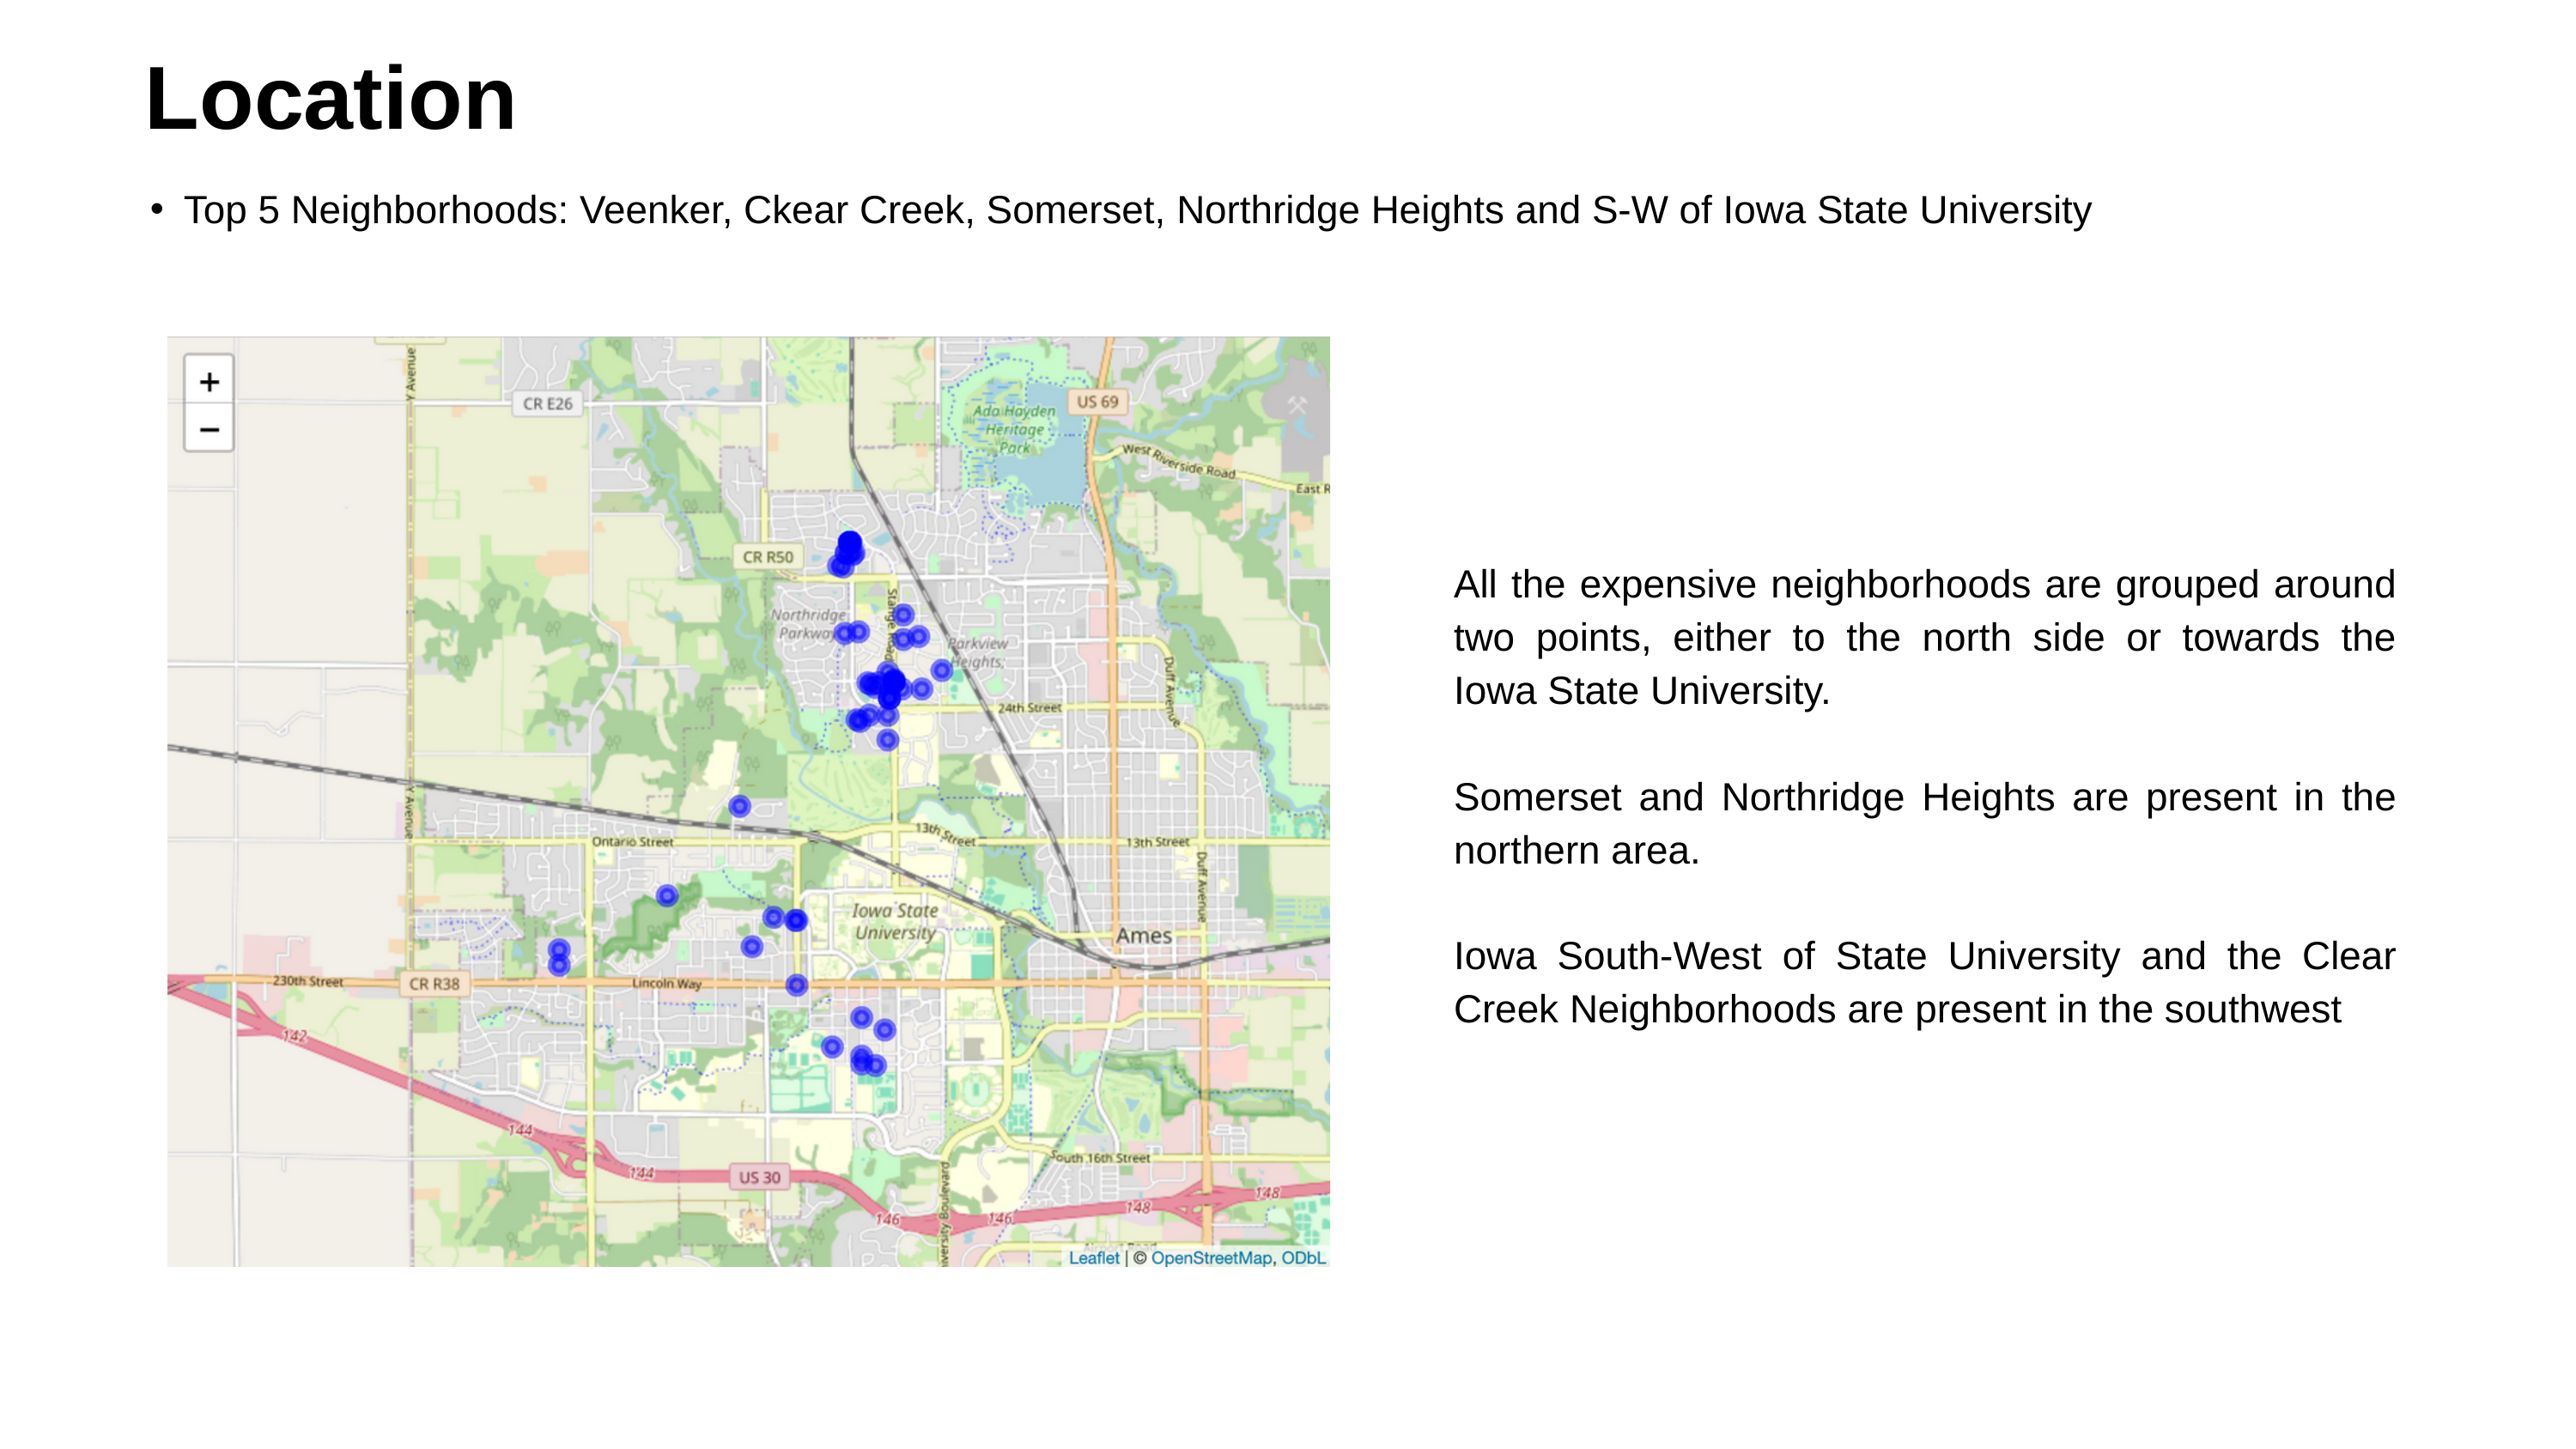

Location
Top 5 Neighborhoods: Veenker, Ckear Creek, Somerset, Northridge Heights and S-W of Iowa State University

All the expensive neighborhoods are grouped around two points, either to the north side or towards the Iowa State University.

Somerset and Northridge Heights are present in the northern area.

Iowa South-West of State University and the Clear Creek Neighborhoods are present in the southwest